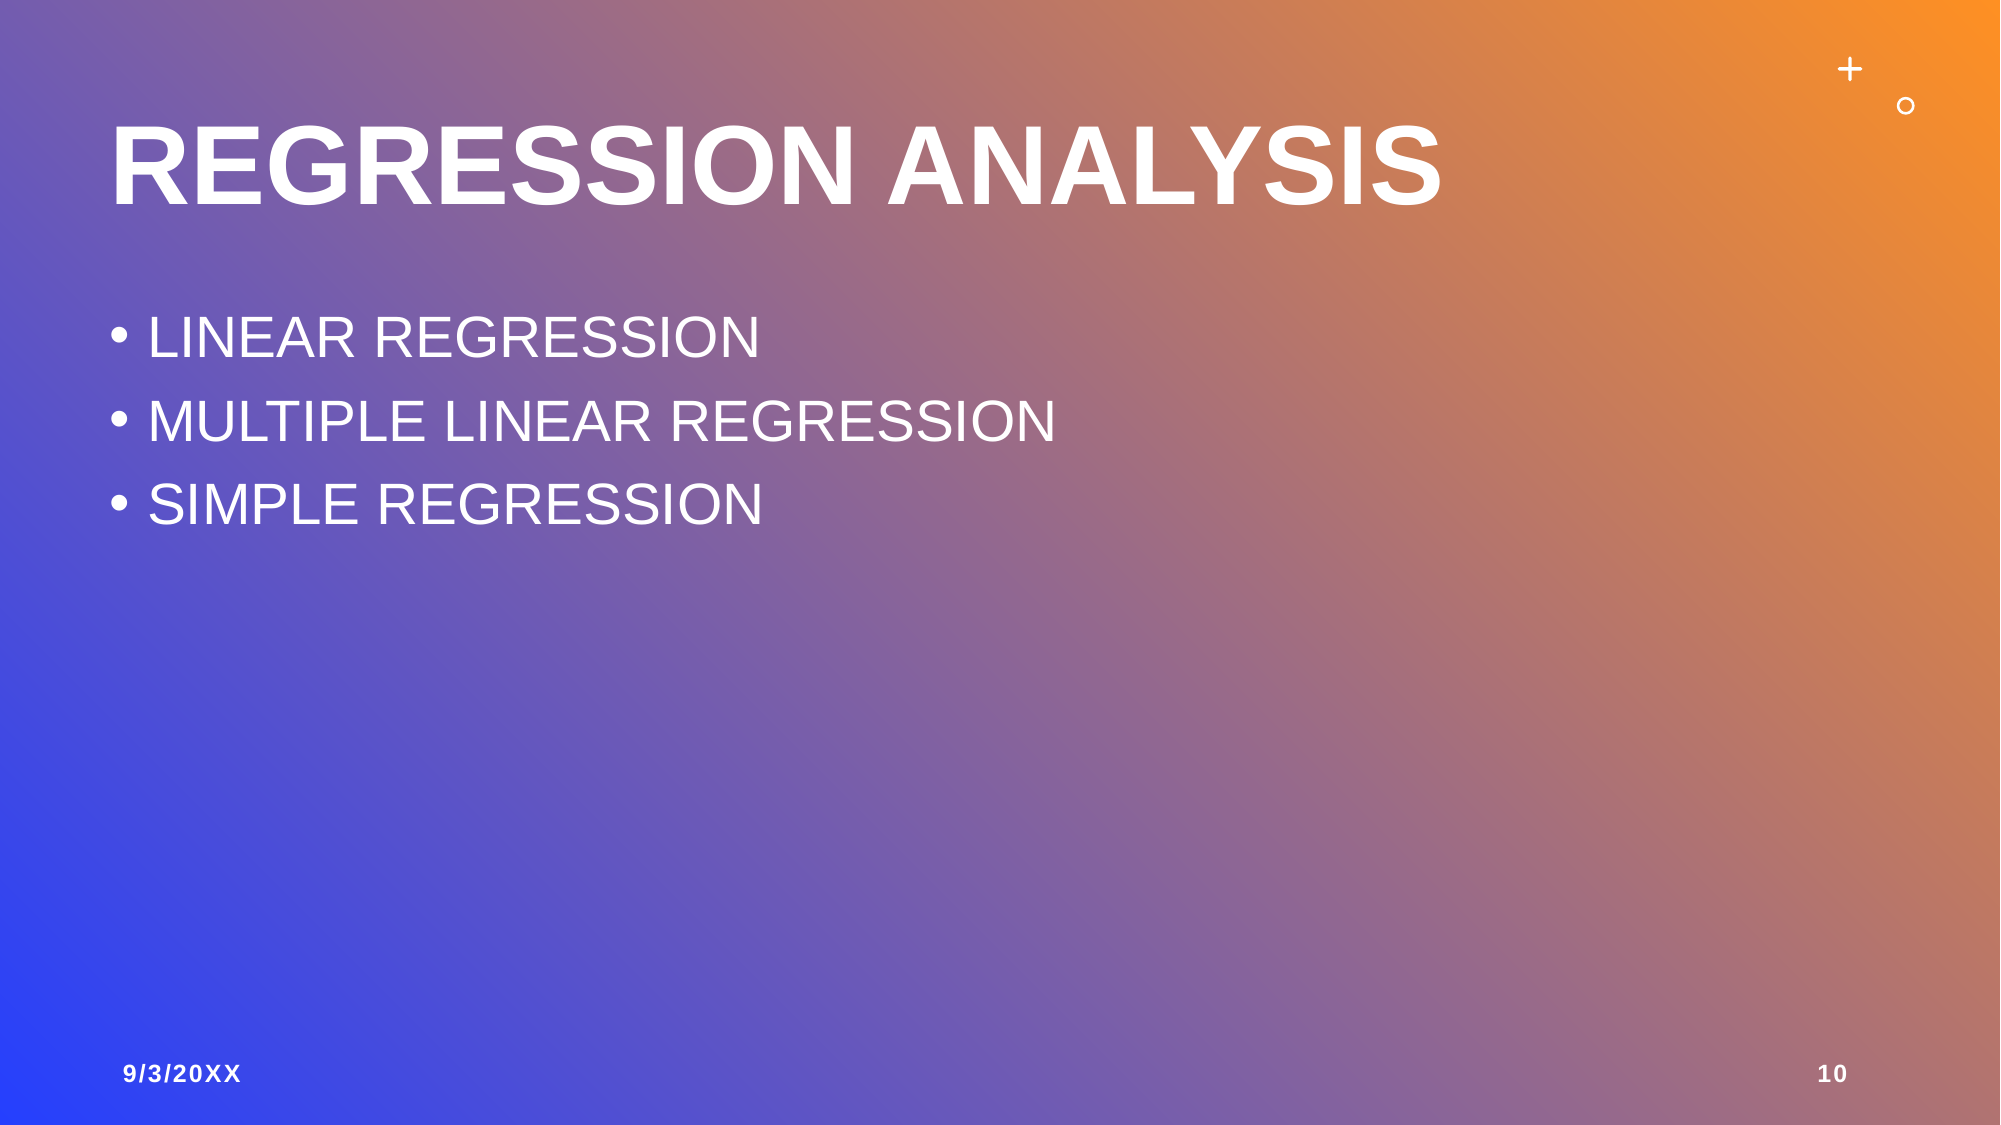

# REGRESSION ANALYSIS
LINEAR REGRESSION
MULTIPLE LINEAR REGRESSION
SIMPLE REGRESSION
9/3/20XX
10